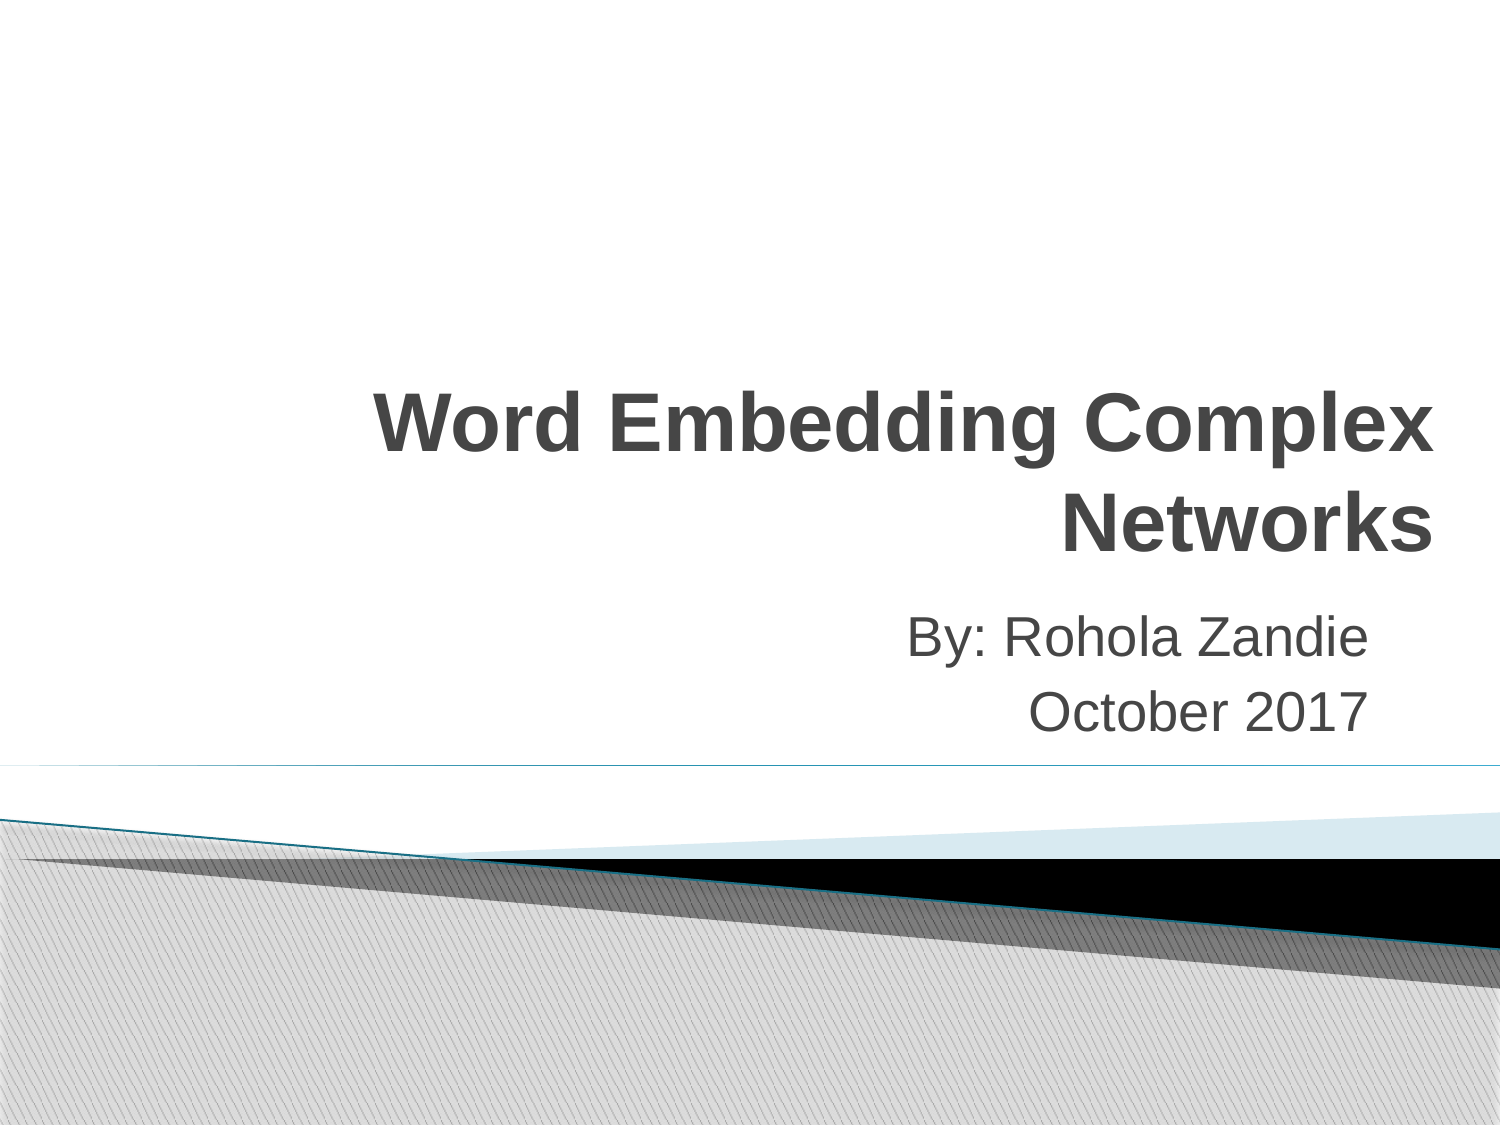

# Word Embedding Complex Networks
By: Rohola Zandie
October 2017